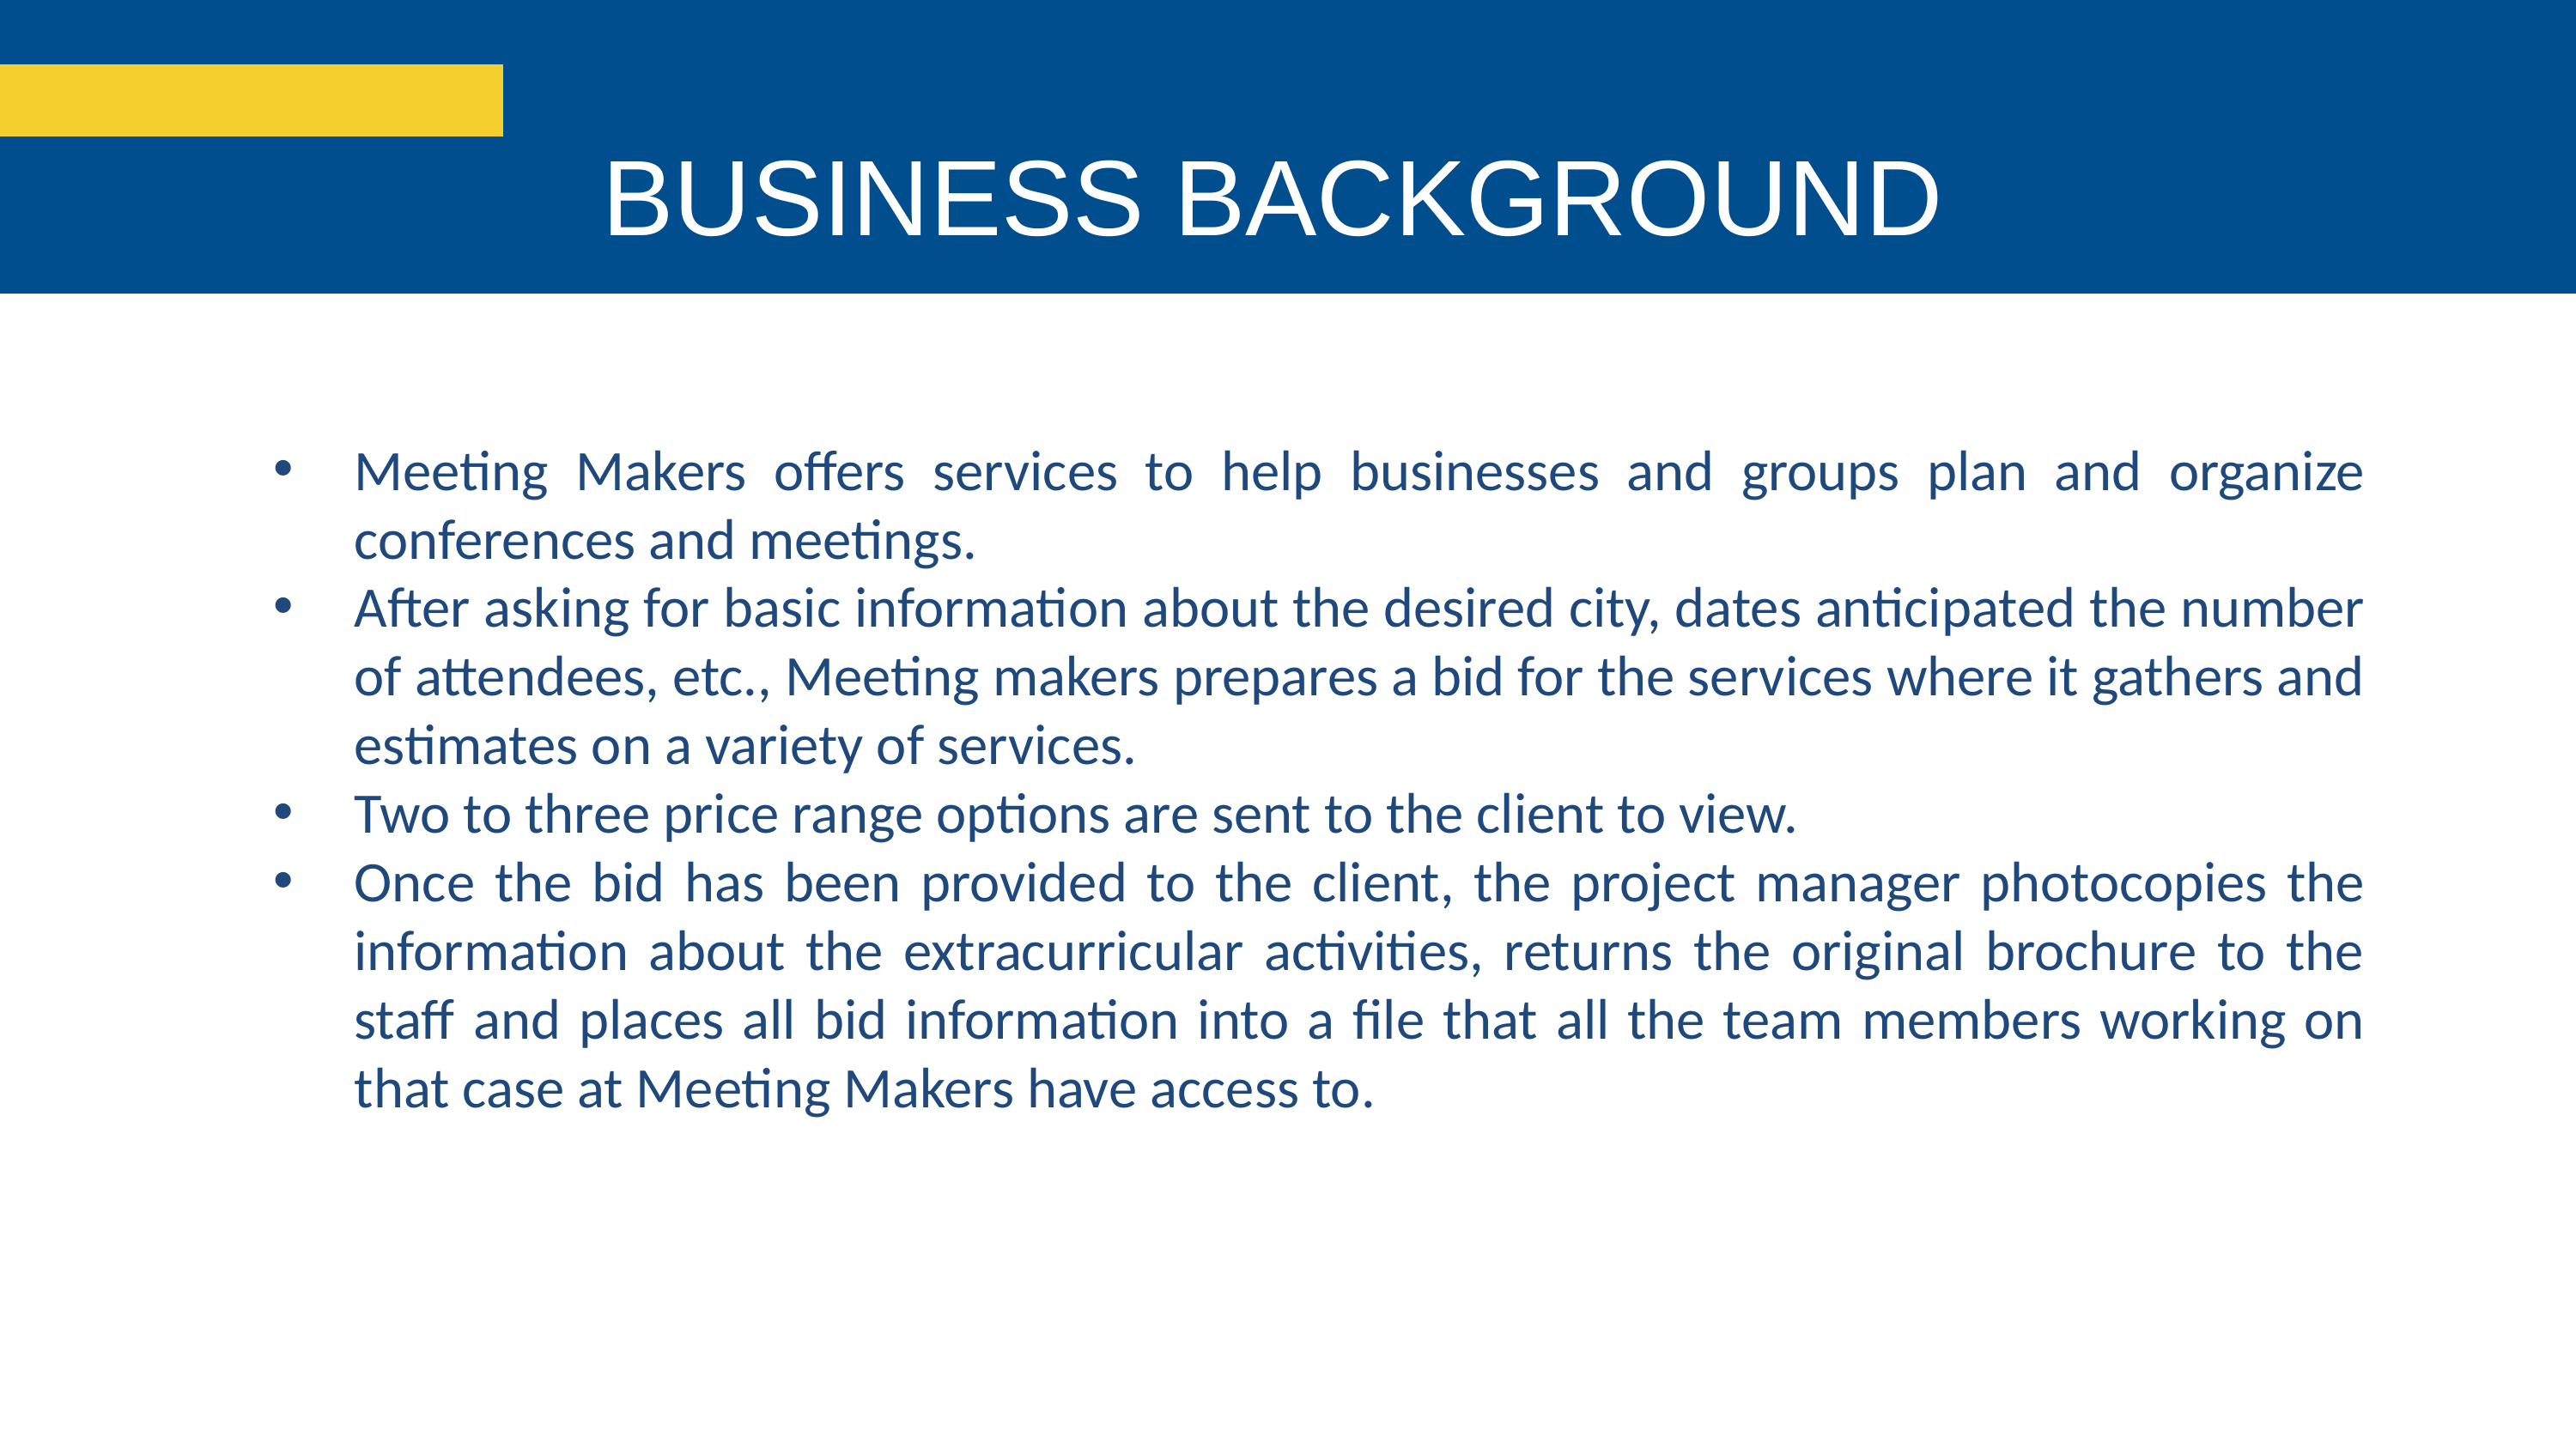

BUSINESS BACKGROUND
Meeting Makers offers services to help businesses and groups plan and organize conferences and meetings.
After asking for basic information about the desired city, dates anticipated the number of attendees, etc., Meeting makers prepares a bid for the services where it gathers and estimates on a variety of services.
Two to three price range options are sent to the client to view.
Once the bid has been provided to the client, the project manager photocopies the information about the extracurricular activities, returns the original brochure to the staff and places all bid information into a file that all the team members working on that case at Meeting Makers have access to.